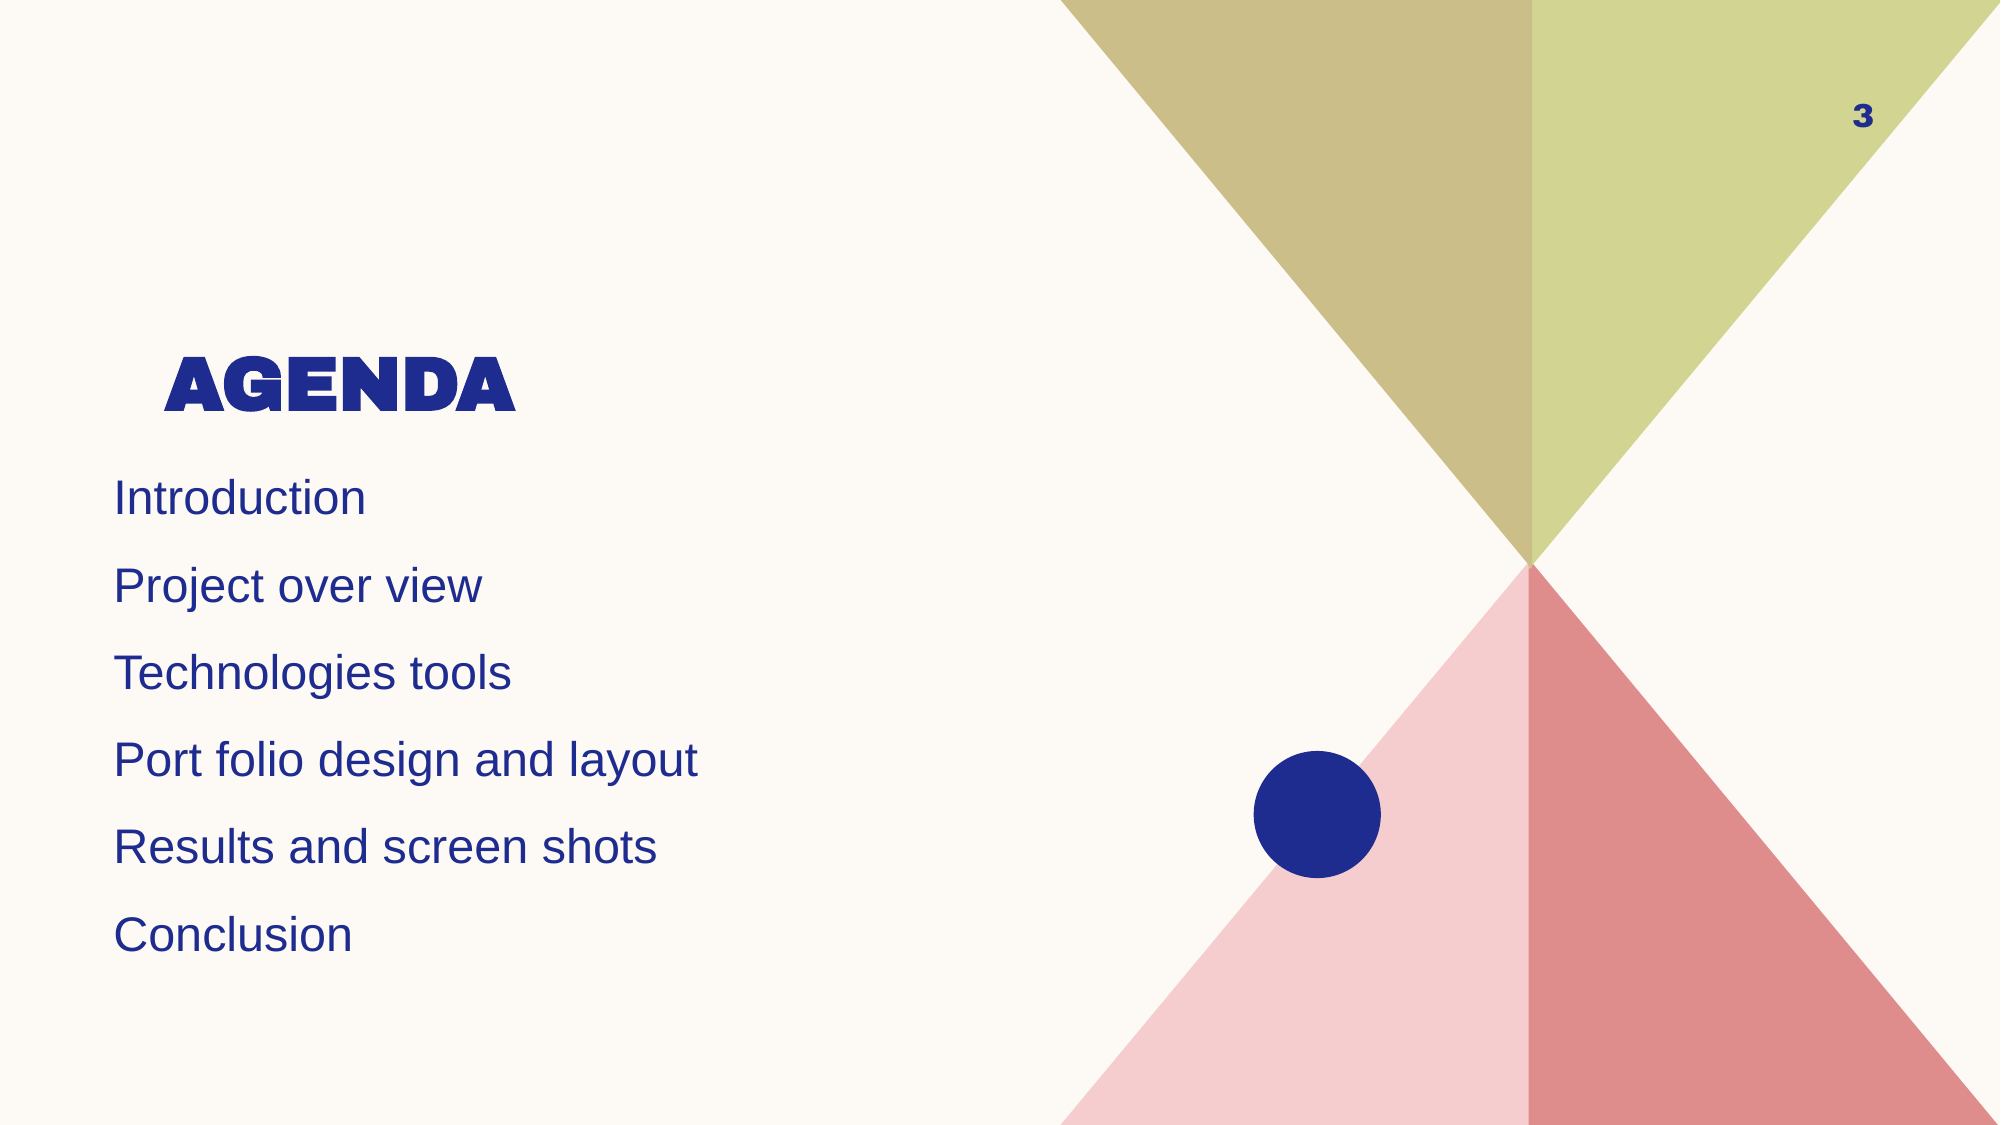

3
# agenda
Introduction
Project over view
Technologies tools
Port folio design and layout
Results and screen shots
Conclusion